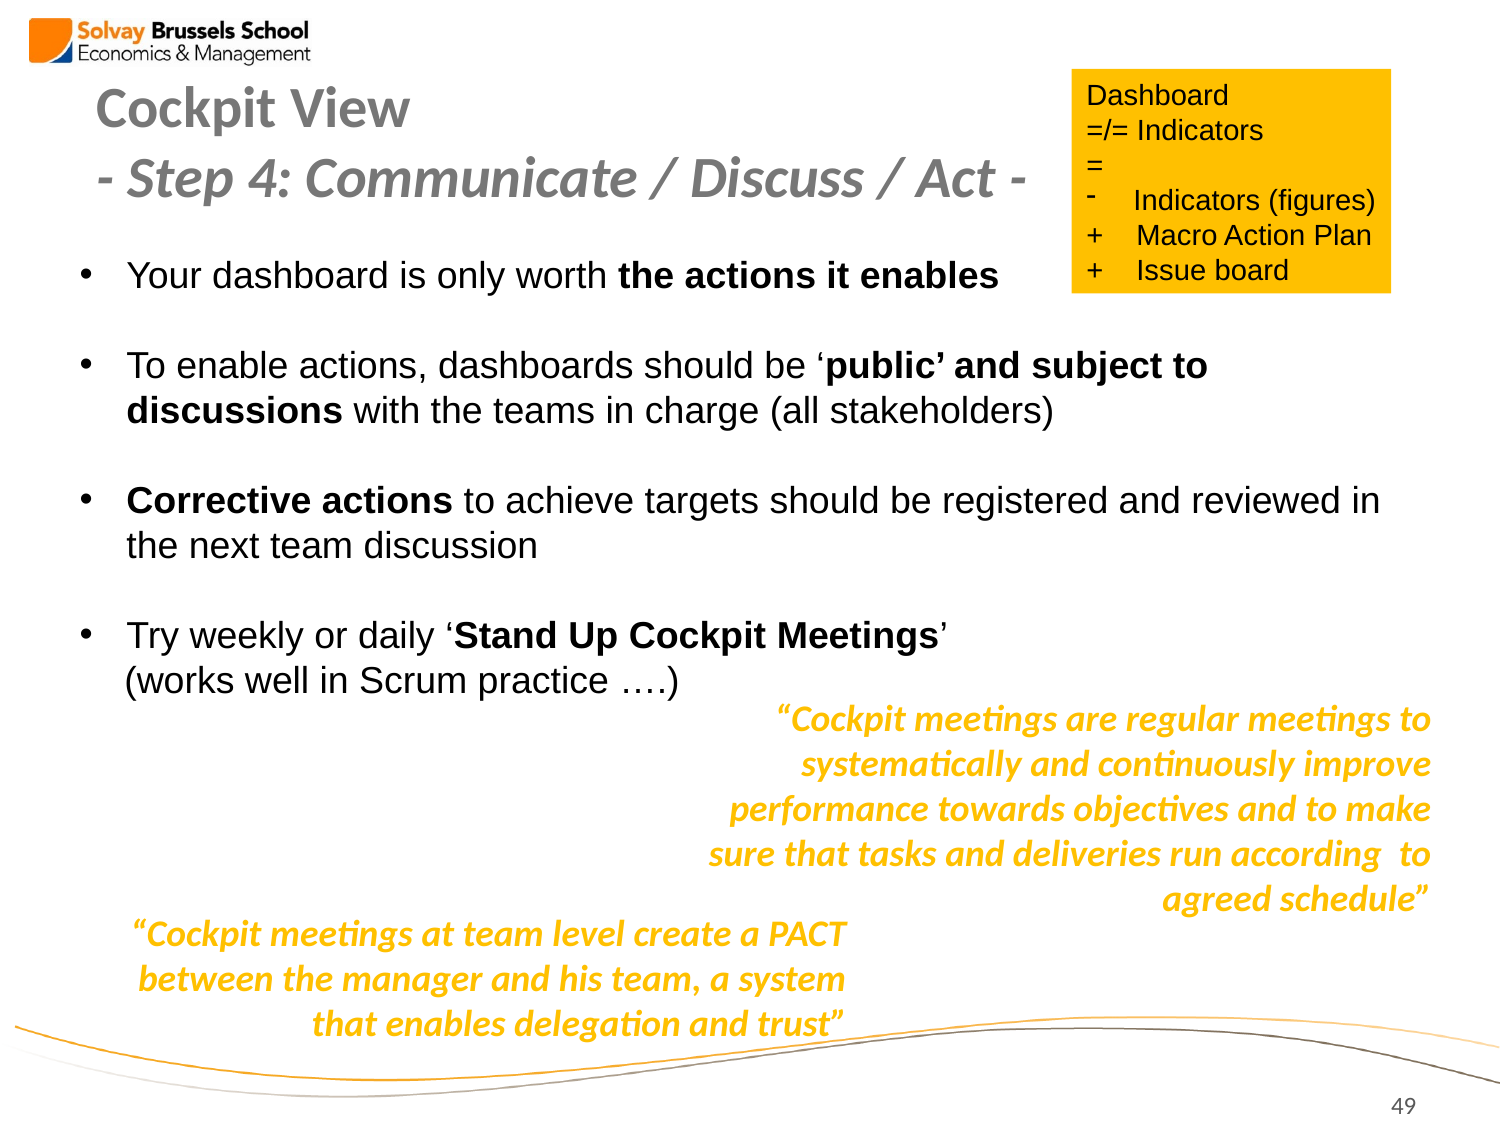

Cockpit View
- Step 4: Communicate / Discuss / Act -
Dashboard
=/= Indicators
=
Indicators (figures)
+    Macro Action Plan
+    Issue board
Your dashboard is only worth the actions it enables

To enable actions, dashboards should be ‘public’ and subject to discussions with the teams in charge (all stakeholders)

Corrective actions to achieve targets should be registered and reviewed in the next team discussion

Try weekly or daily ‘Stand Up Cockpit Meetings’
(works well in Scrum practice ….)
  “Cockpit meetings are regular meetings to systematically and continuously improve performance towards objectives and to make sure that tasks and deliveries run according  to agreed schedule”
  “Cockpit meetings at team level create a PACT between the manager and his team, a system that enables delegation and trust”
49